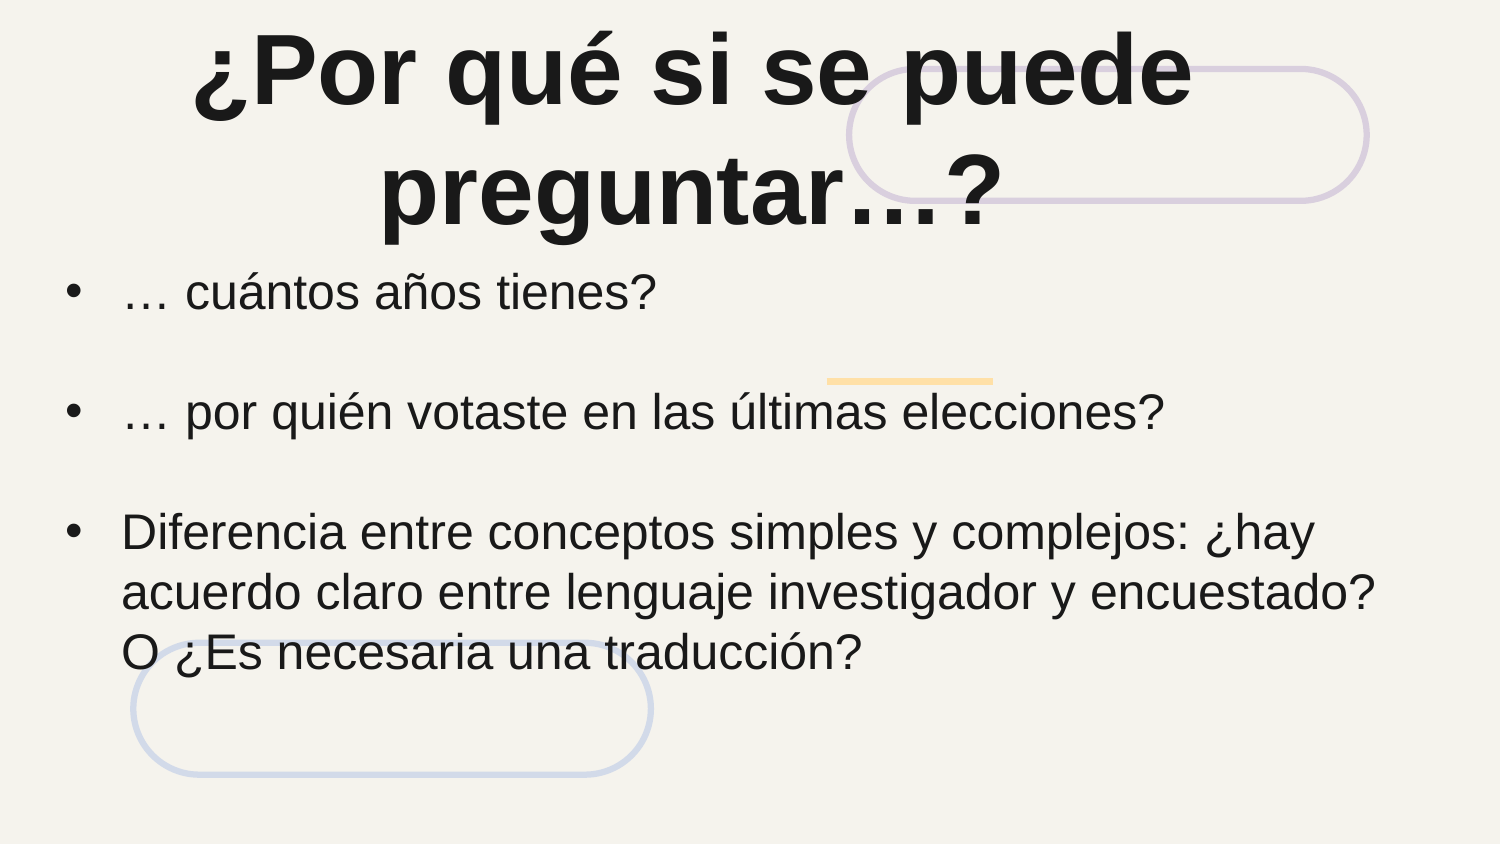

# ¿Por qué si se puede preguntar…?
… cuántos años tienes?

… por quién votaste en las últimas elecciones?

Diferencia entre conceptos simples y complejos: ¿hay acuerdo claro entre lenguaje investigador y encuestado? O ¿Es necesaria una traducción?